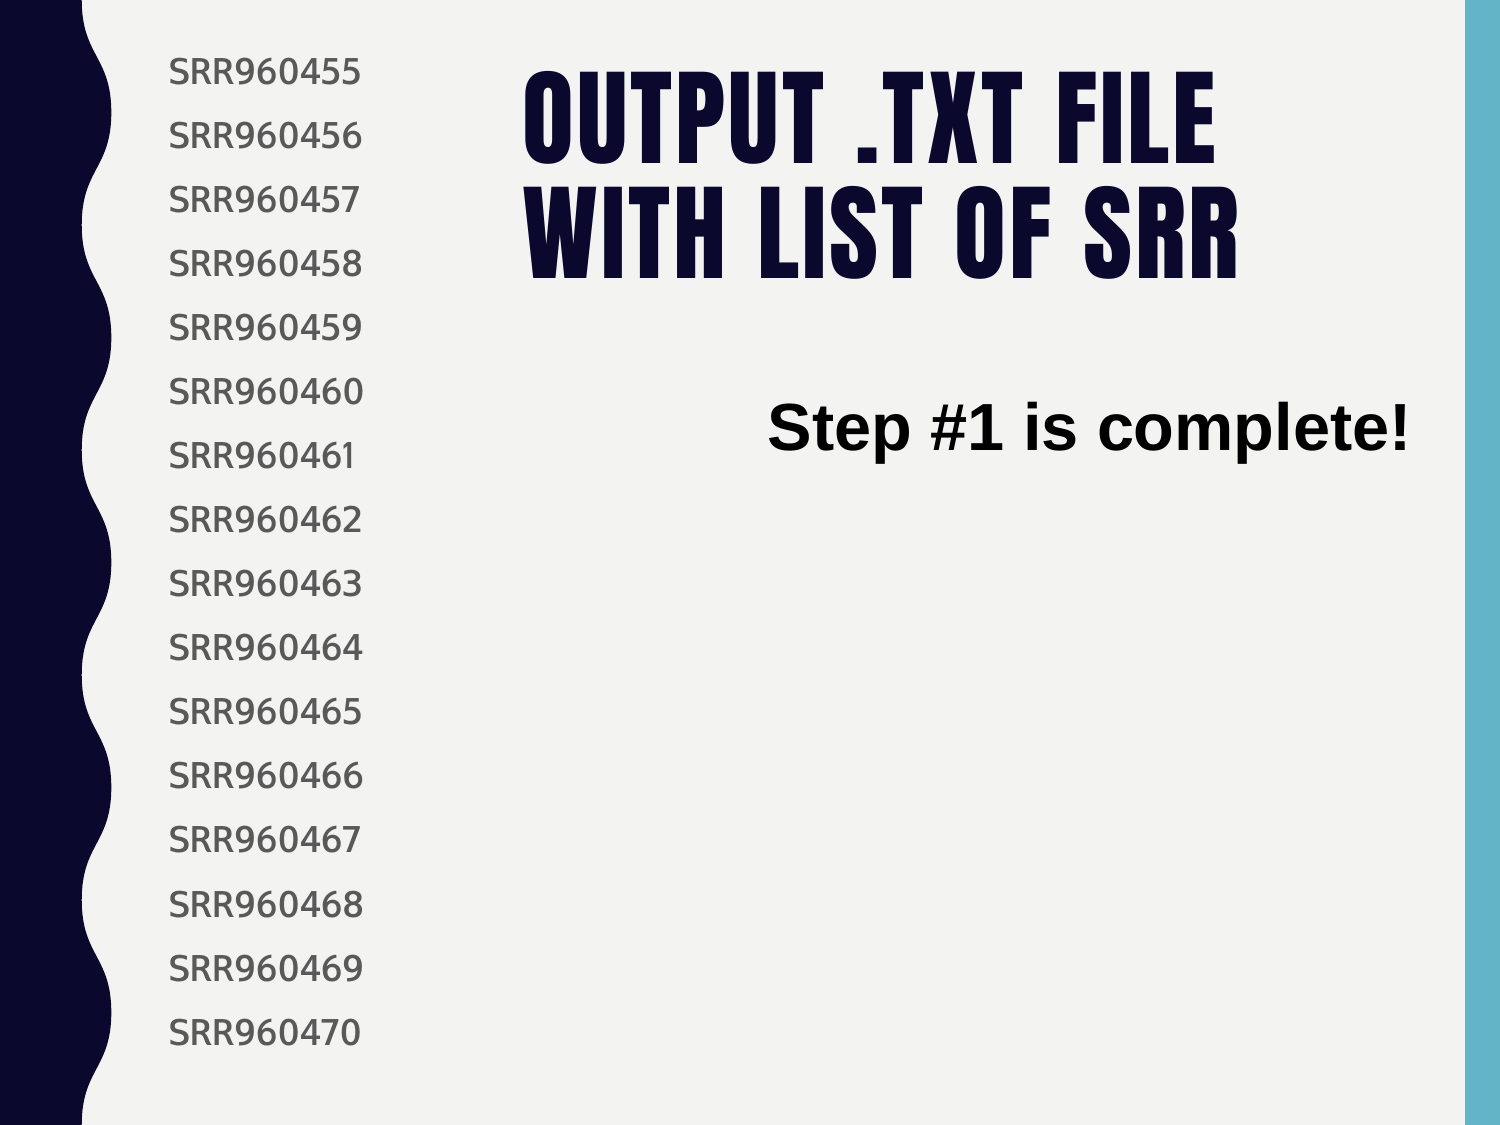

SRR960455
SRR960456
SRR960457
SRR960458
SRR960459
SRR960460
SRR960461
SRR960462
SRR960463
SRR960464
SRR960465
SRR960466
SRR960467
SRR960468
SRR960469
SRR960470
# Output .txt file with list of SRR
Step #1 is complete!